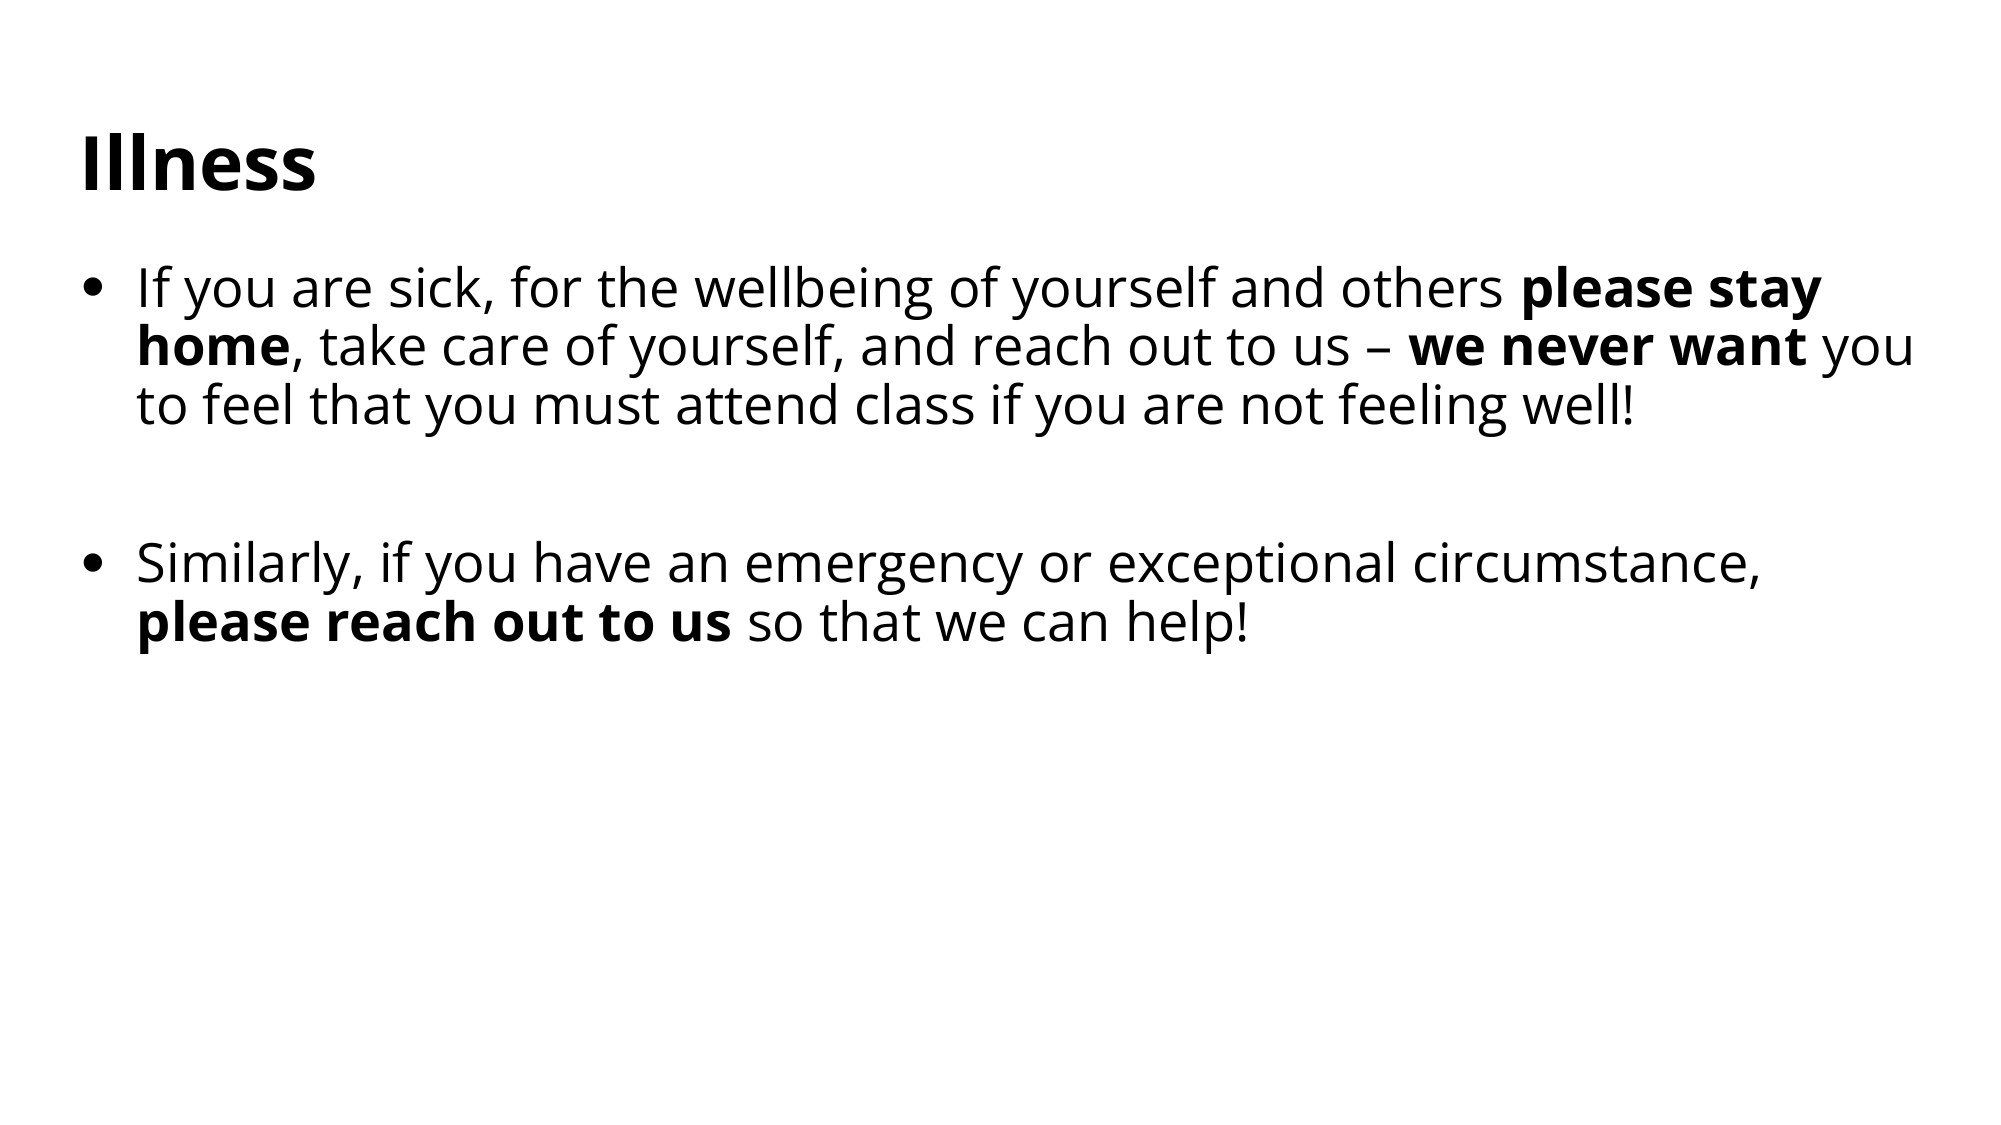

# Illness
If you are sick, for the wellbeing of yourself and others please stay home, take care of yourself, and reach out to us – we never want you to feel that you must attend class if you are not feeling well!

Similarly, if you have an emergency or exceptional circumstance, please reach out to us so that we can help!